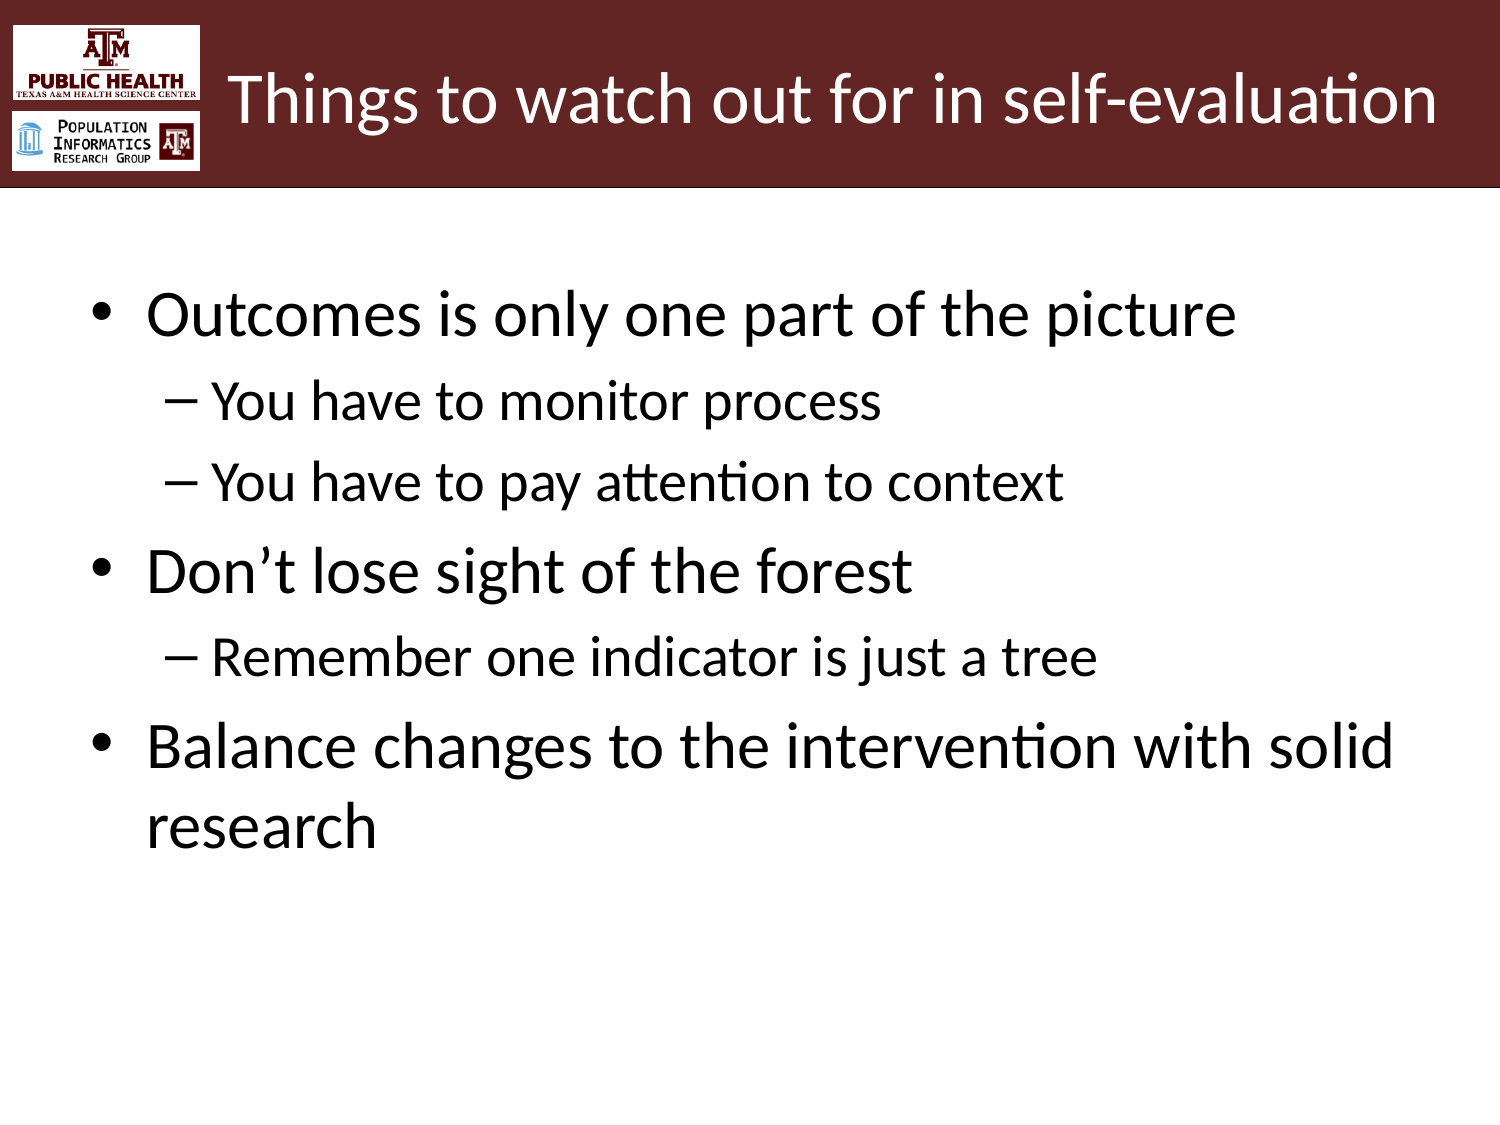

# Things to watch out for in self-evaluation
Outcomes is only one part of the picture
You have to monitor process
You have to pay attention to context
Don’t lose sight of the forest
Remember one indicator is just a tree
Balance changes to the intervention with solid research